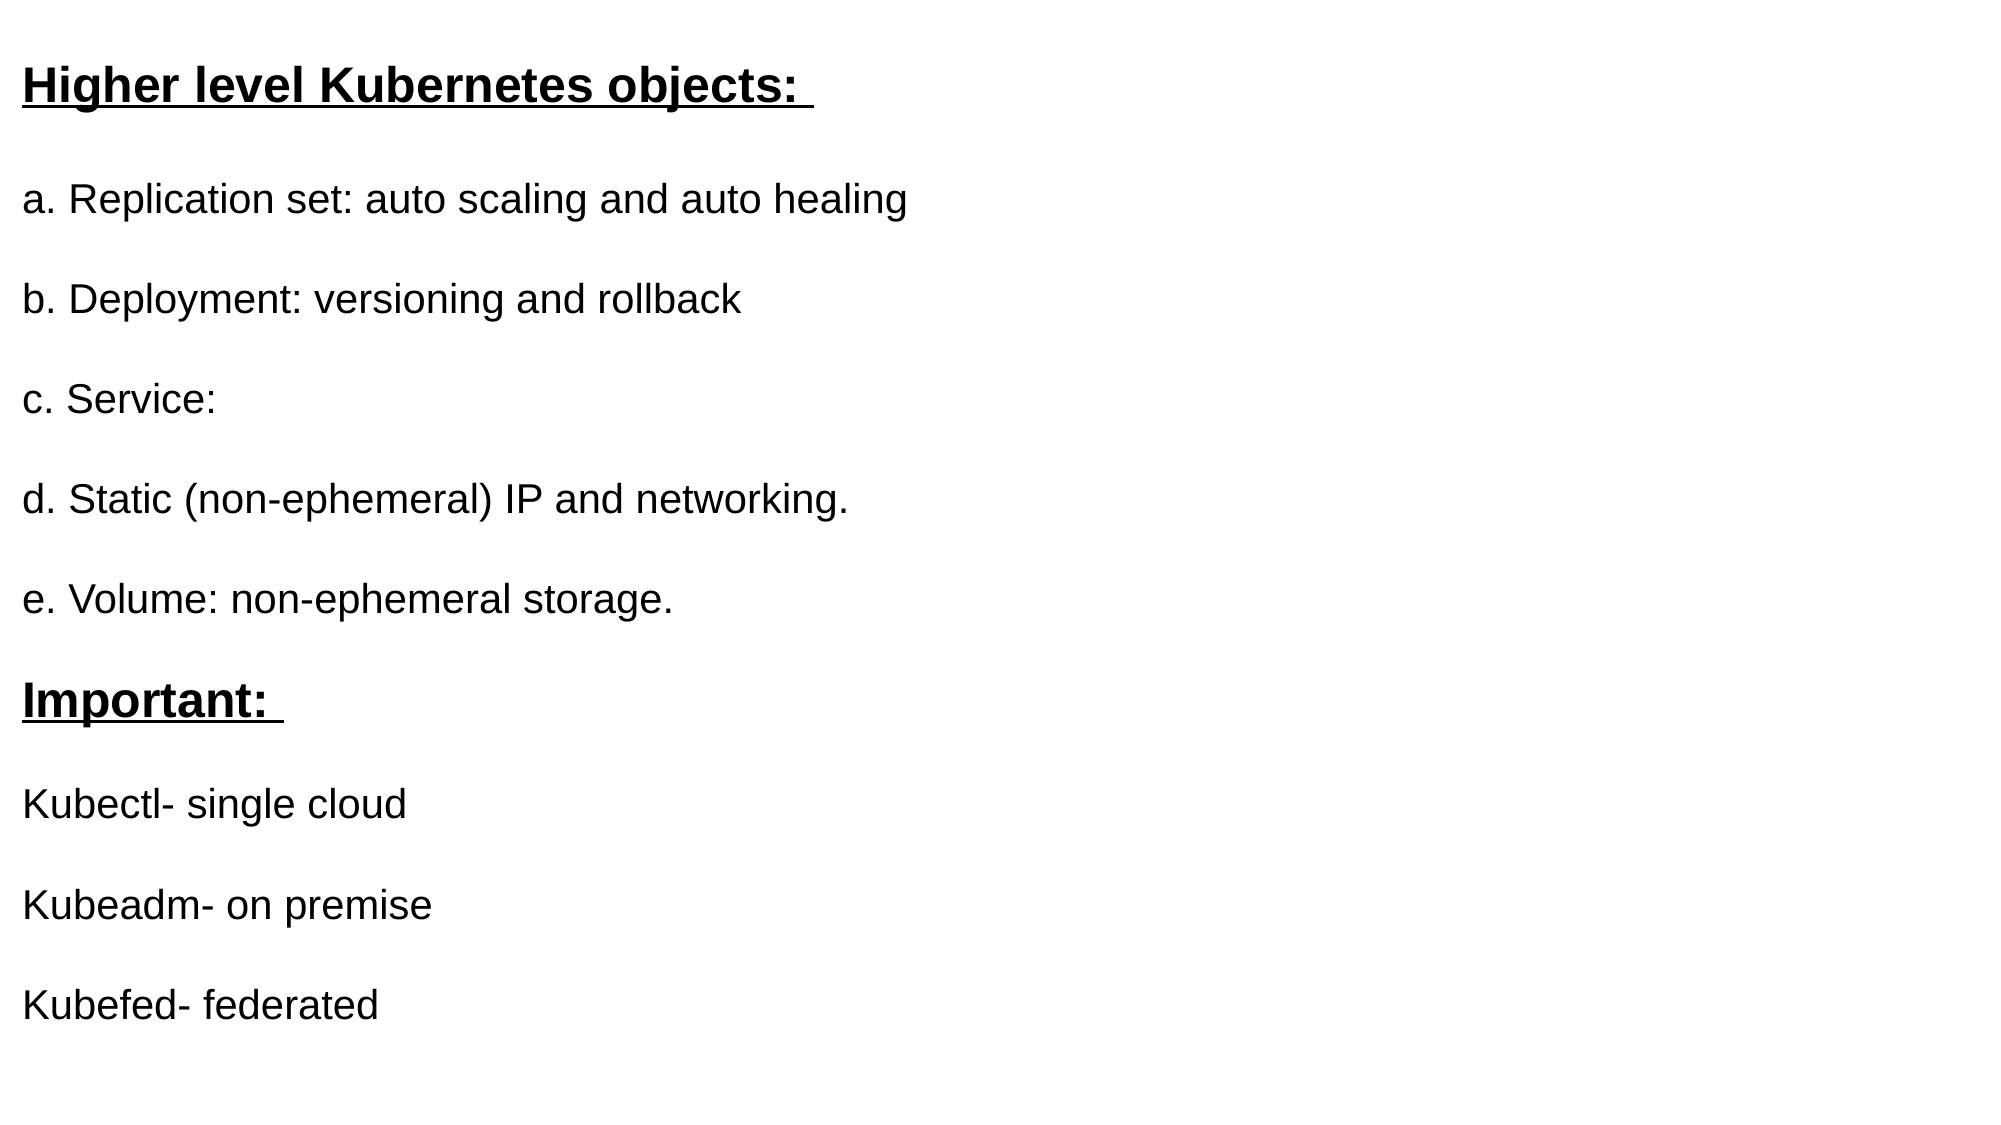

Higher level Kubernetes objects:

a. Replication set: auto scaling and auto healing

b. Deployment: versioning and rollback

c. Service:

d. Static (non-ephemeral) IP and networking.

e. Volume: non-ephemeral storage.

Important:

Kubectl- single cloud

Kubeadm- on premise

Kubefed- federated